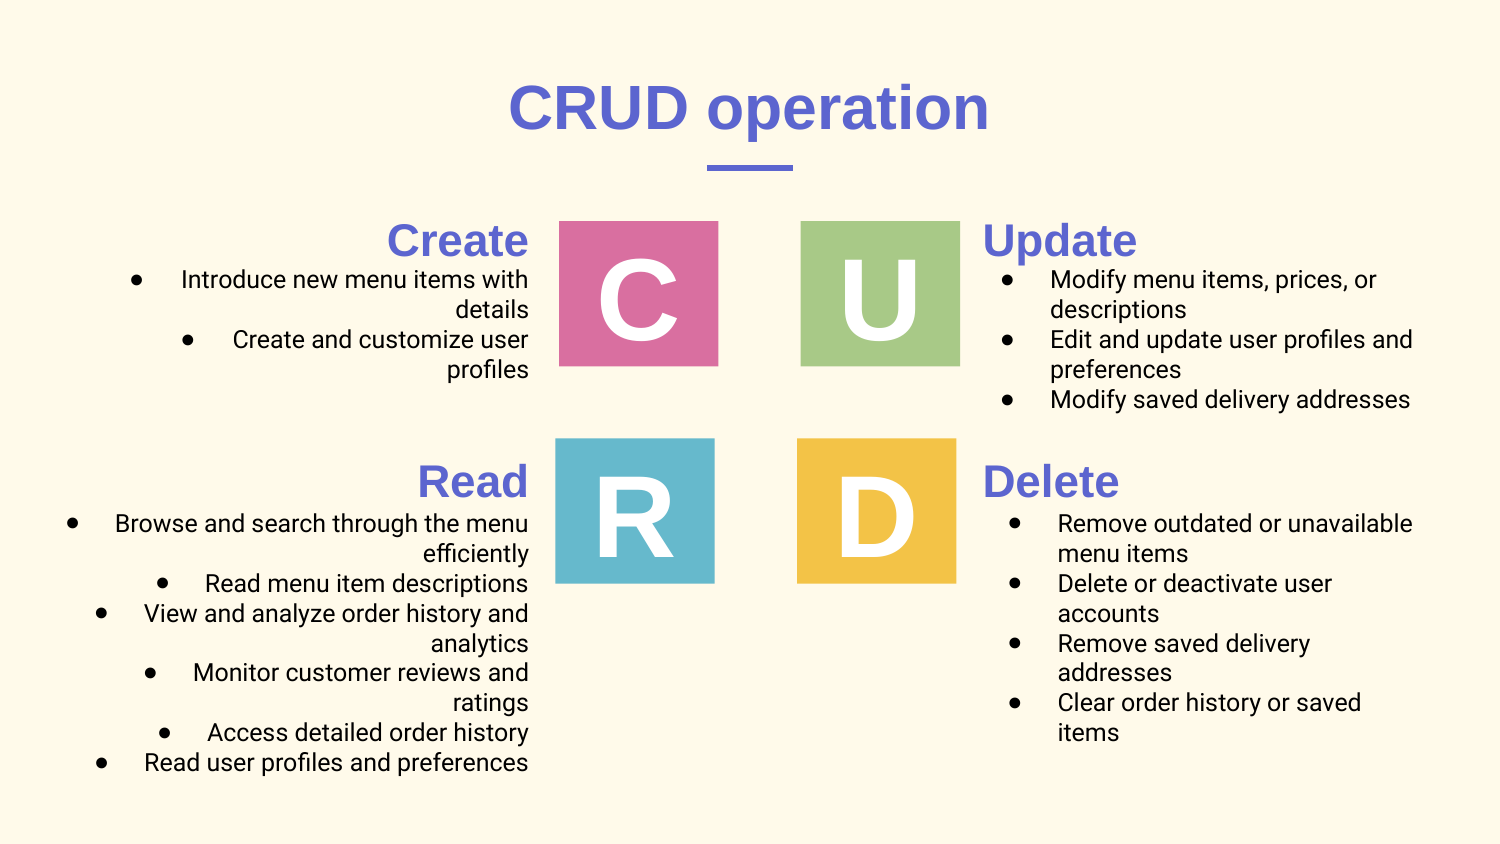

CRUD operation
# Create
Update
C
U
Introduce new menu items with details
Create and customize user profiles

Modify menu items, prices, or descriptions
Edit and update user profiles and preferences
Modify saved delivery addresses

Read
Delete
R
D
Browse and search through the menu efficiently
Read menu item descriptions
View and analyze order history and analytics
Monitor customer reviews and ratings
Access detailed order history
Read user profiles and preferences

Remove outdated or unavailable menu items
Delete or deactivate user accounts
Remove saved delivery addresses
Clear order history or saved items